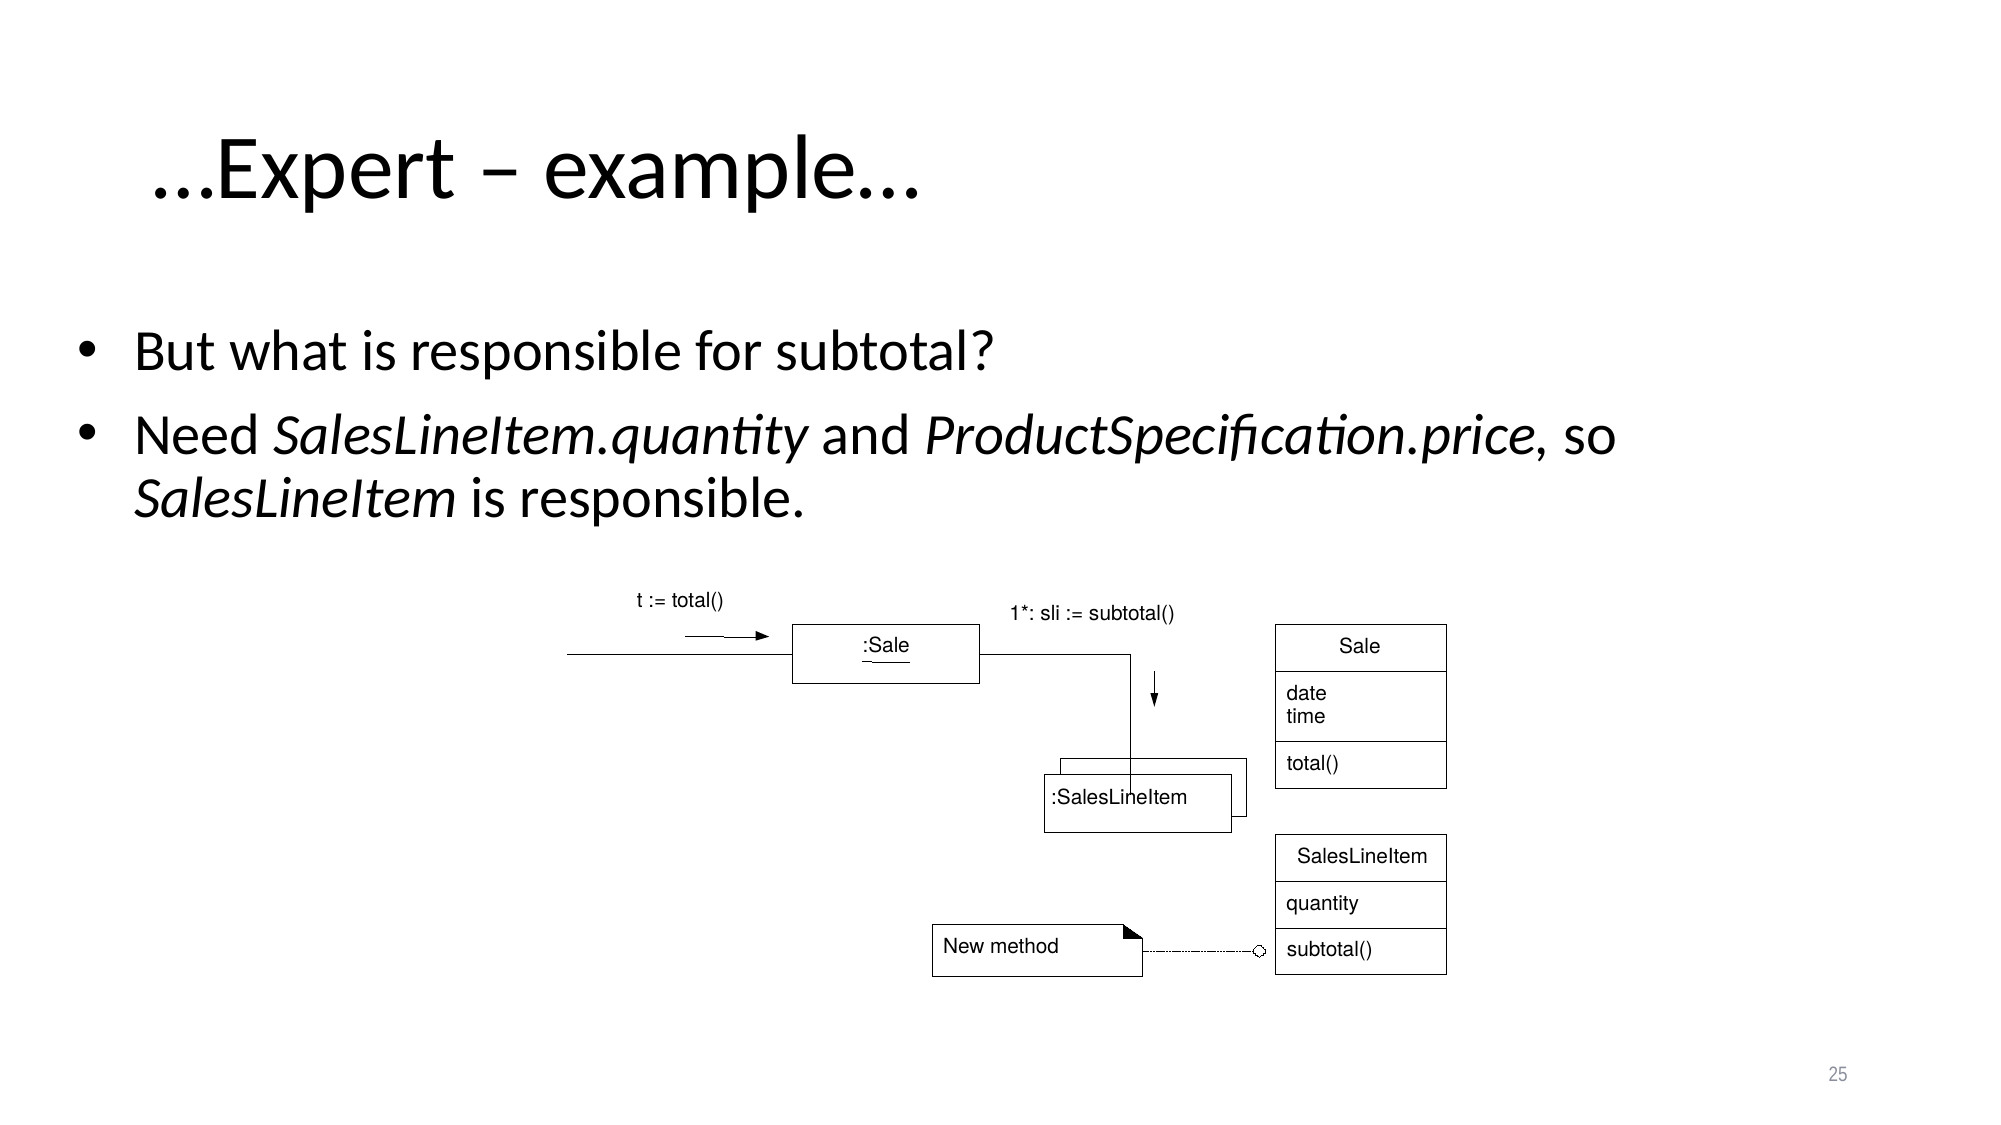

# …Expert – example…
But what is responsible for subtotal?
Need SalesLineItem.quantity and ProductSpecification.price, so SalesLineItem is responsible.

t := total()
1*: sli := subtotal()

:Sale
Sale

date

time

total()

:SalesLineItem

SalesLineItem

quantity

New method
subtotal()

25